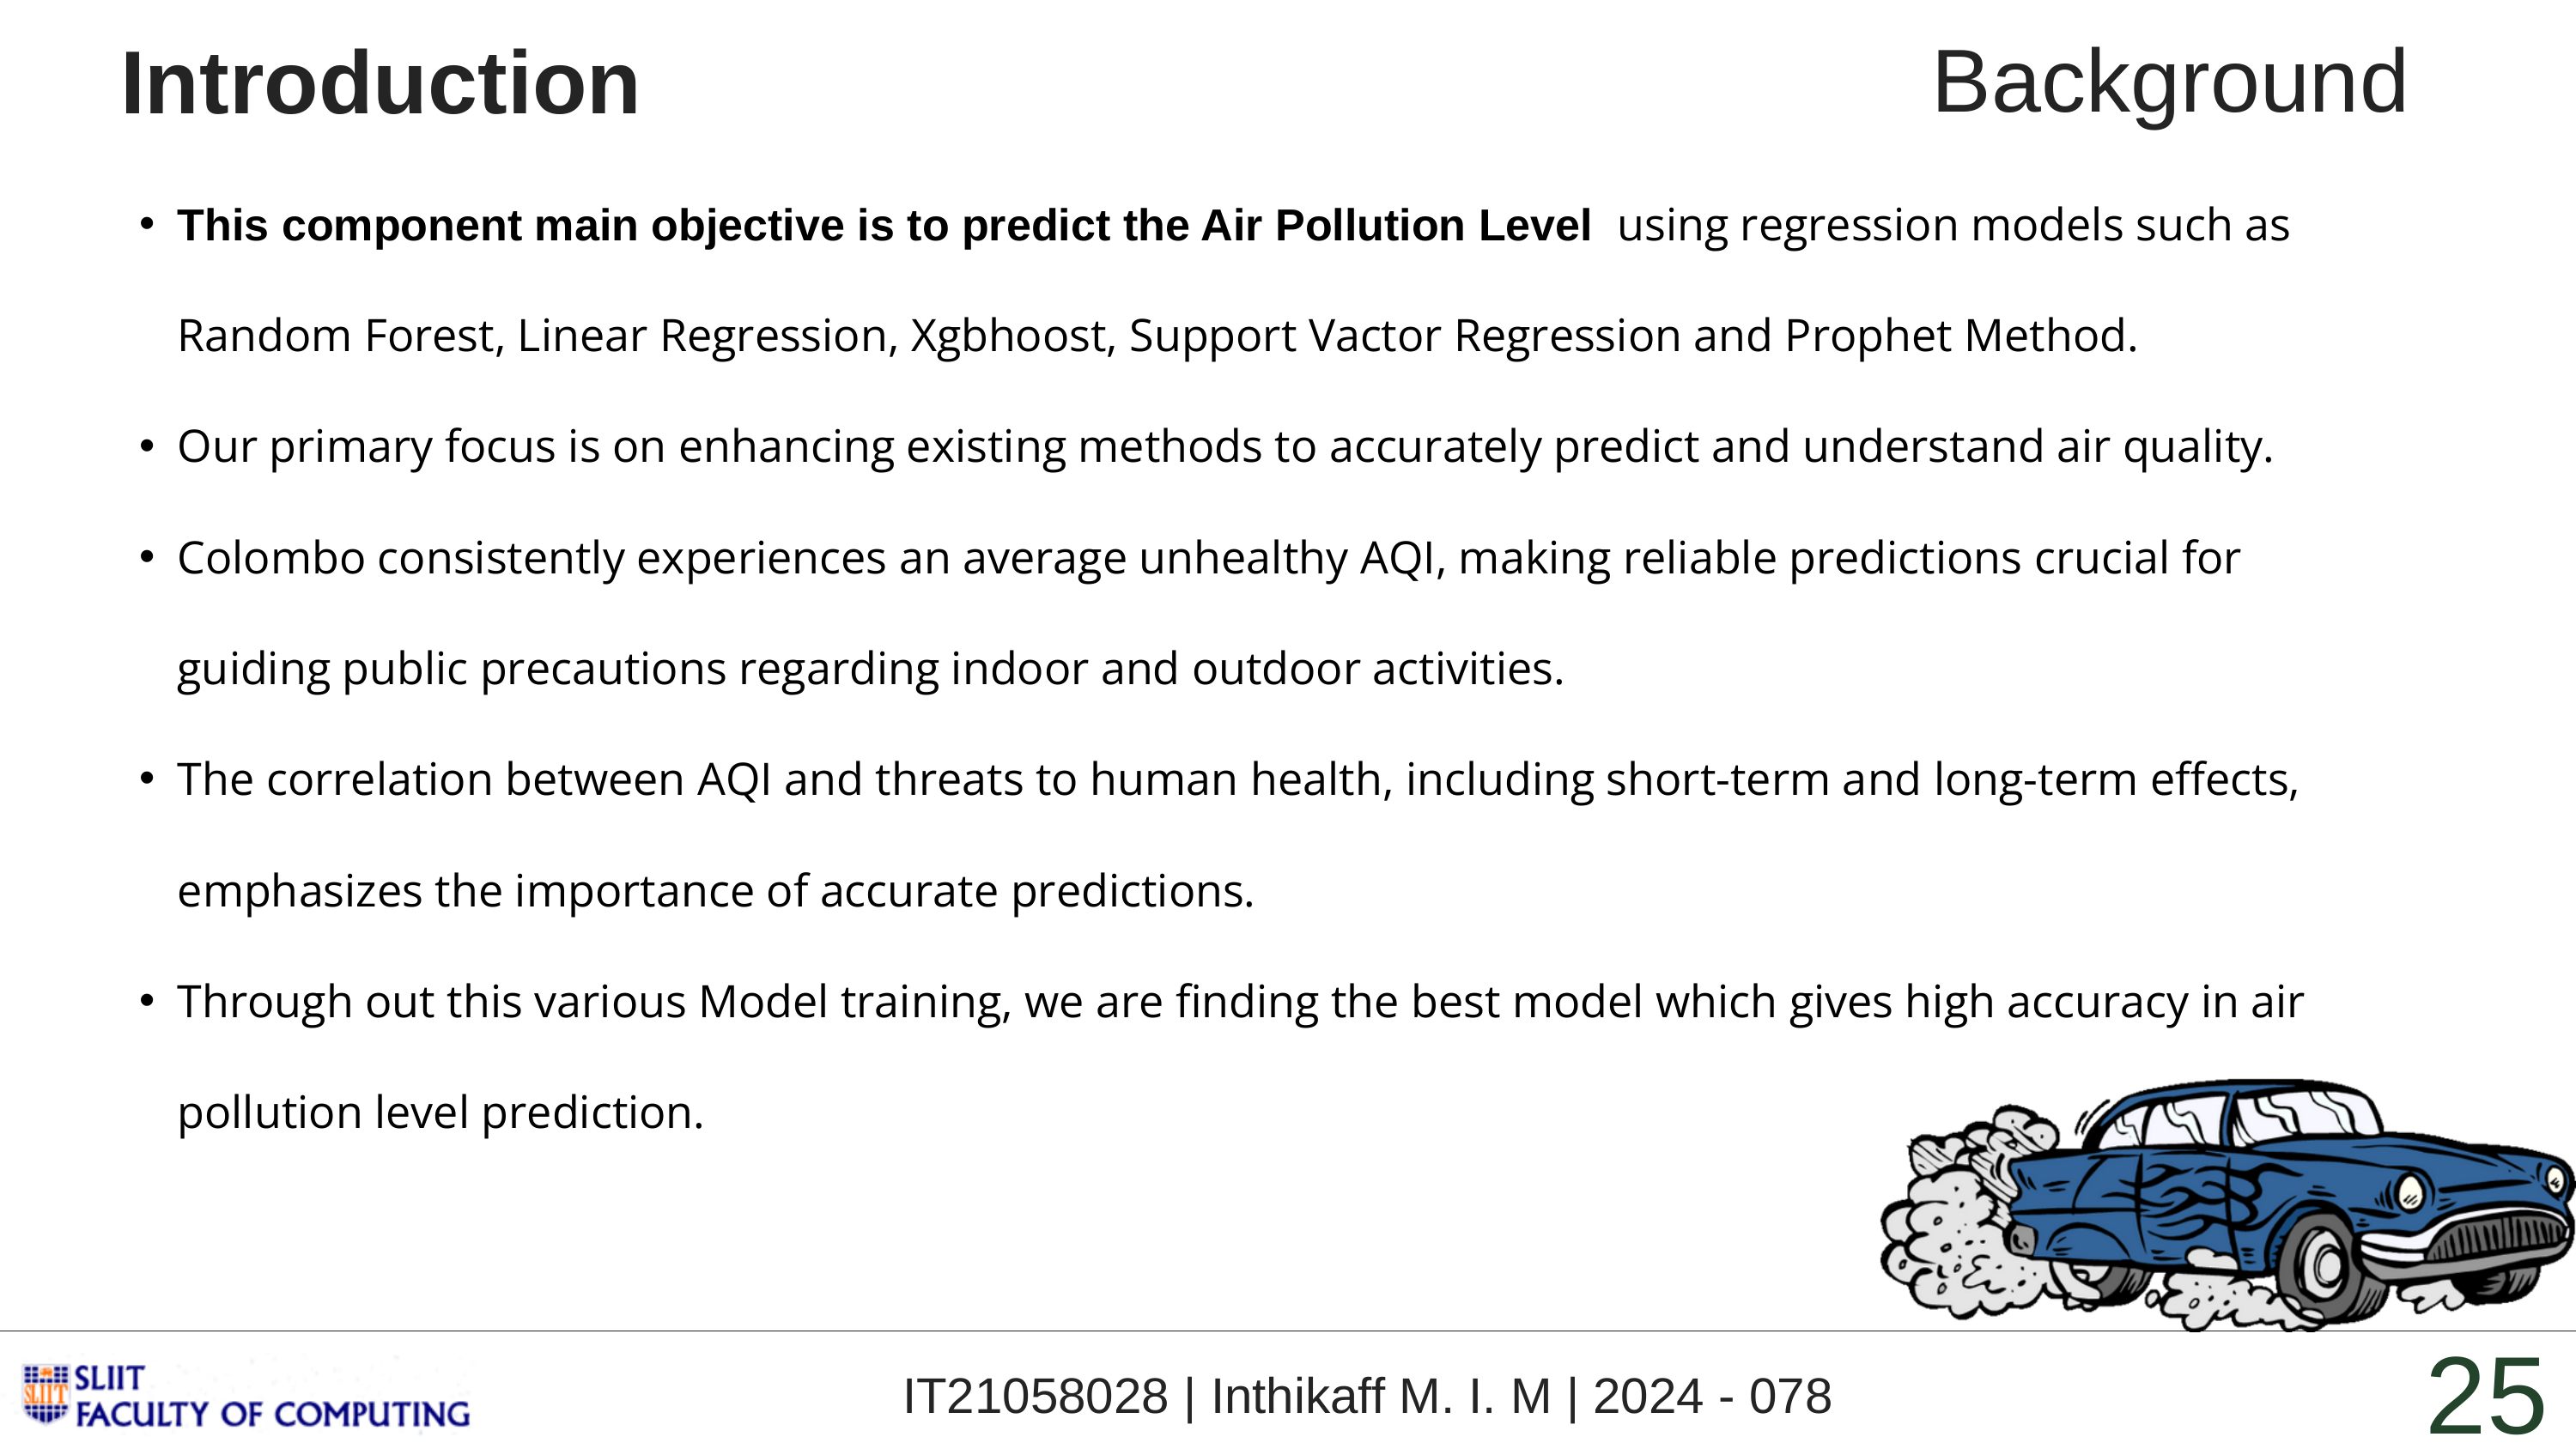

Background
Introduction
This component main objective is to predict the Air Pollution Level  using regression models such as Random Forest, Linear Regression, Xgbhoost, Support Vactor Regression and Prophet Method.
Our primary focus is on enhancing existing methods to accurately predict and understand air quality.
Colombo consistently experiences an average unhealthy AQI, making reliable predictions crucial for guiding public precautions regarding indoor and outdoor activities.
The correlation between AQI and threats to human health, including short-term and long-term effects, emphasizes the importance of accurate predictions.
Through out this various Model training, we are finding the best model which gives high accuracy in air pollution level prediction.

25

IT21058028 | Inthikaff M. I. M | 2024 - 078